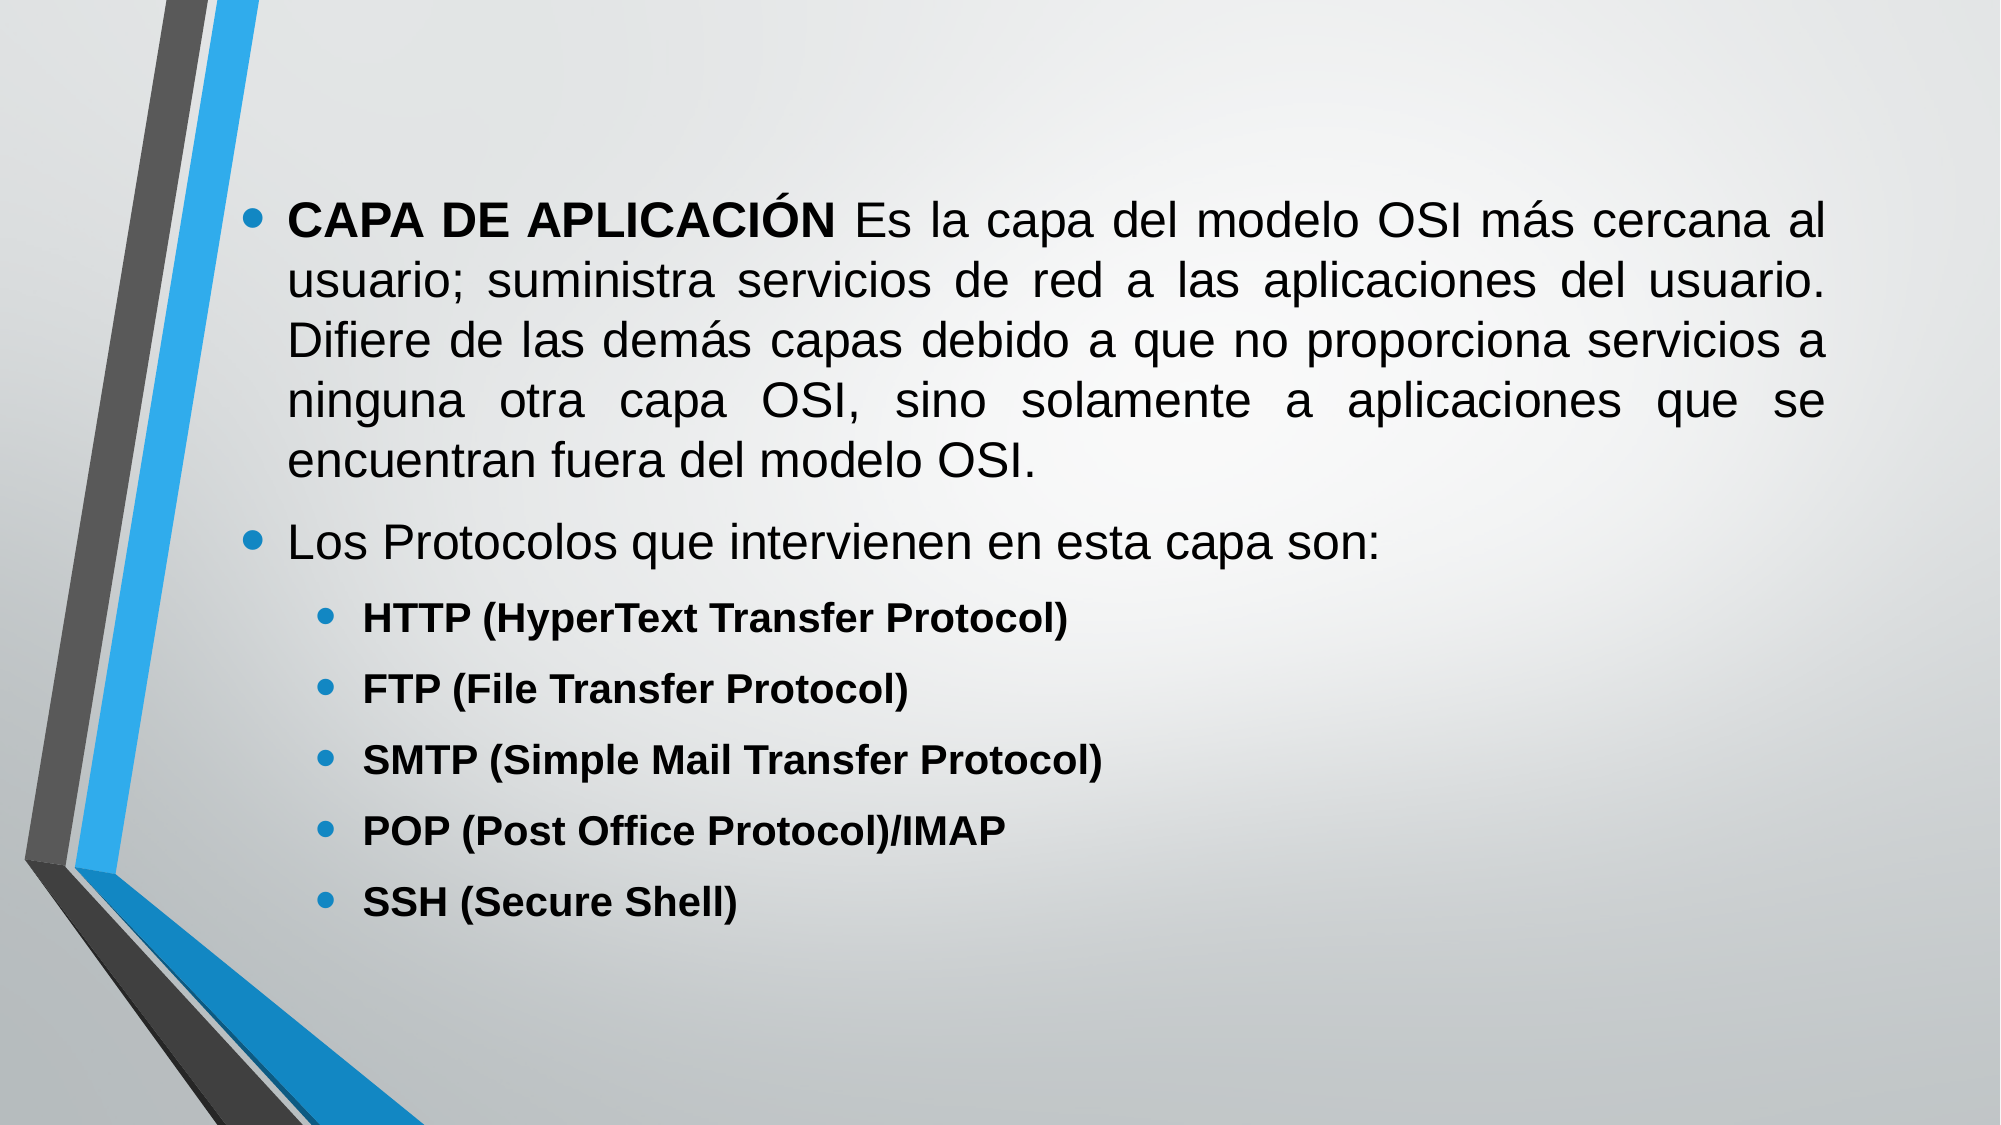

CAPA DE APLICACIÓN Es la capa del modelo OSI más cercana al usuario; suministra servicios de red a las aplicaciones del usuario. Difiere de las demás capas debido a que no proporciona servicios a ninguna otra capa OSI, sino solamente a aplicaciones que se encuentran fuera del modelo OSI.
Los Protocolos que intervienen en esta capa son:
HTTP (HyperText Transfer Protocol)
FTP (File Transfer Protocol)
SMTP (Simple Mail Transfer Protocol)
POP (Post Office Protocol)/IMAP
SSH (Secure Shell)